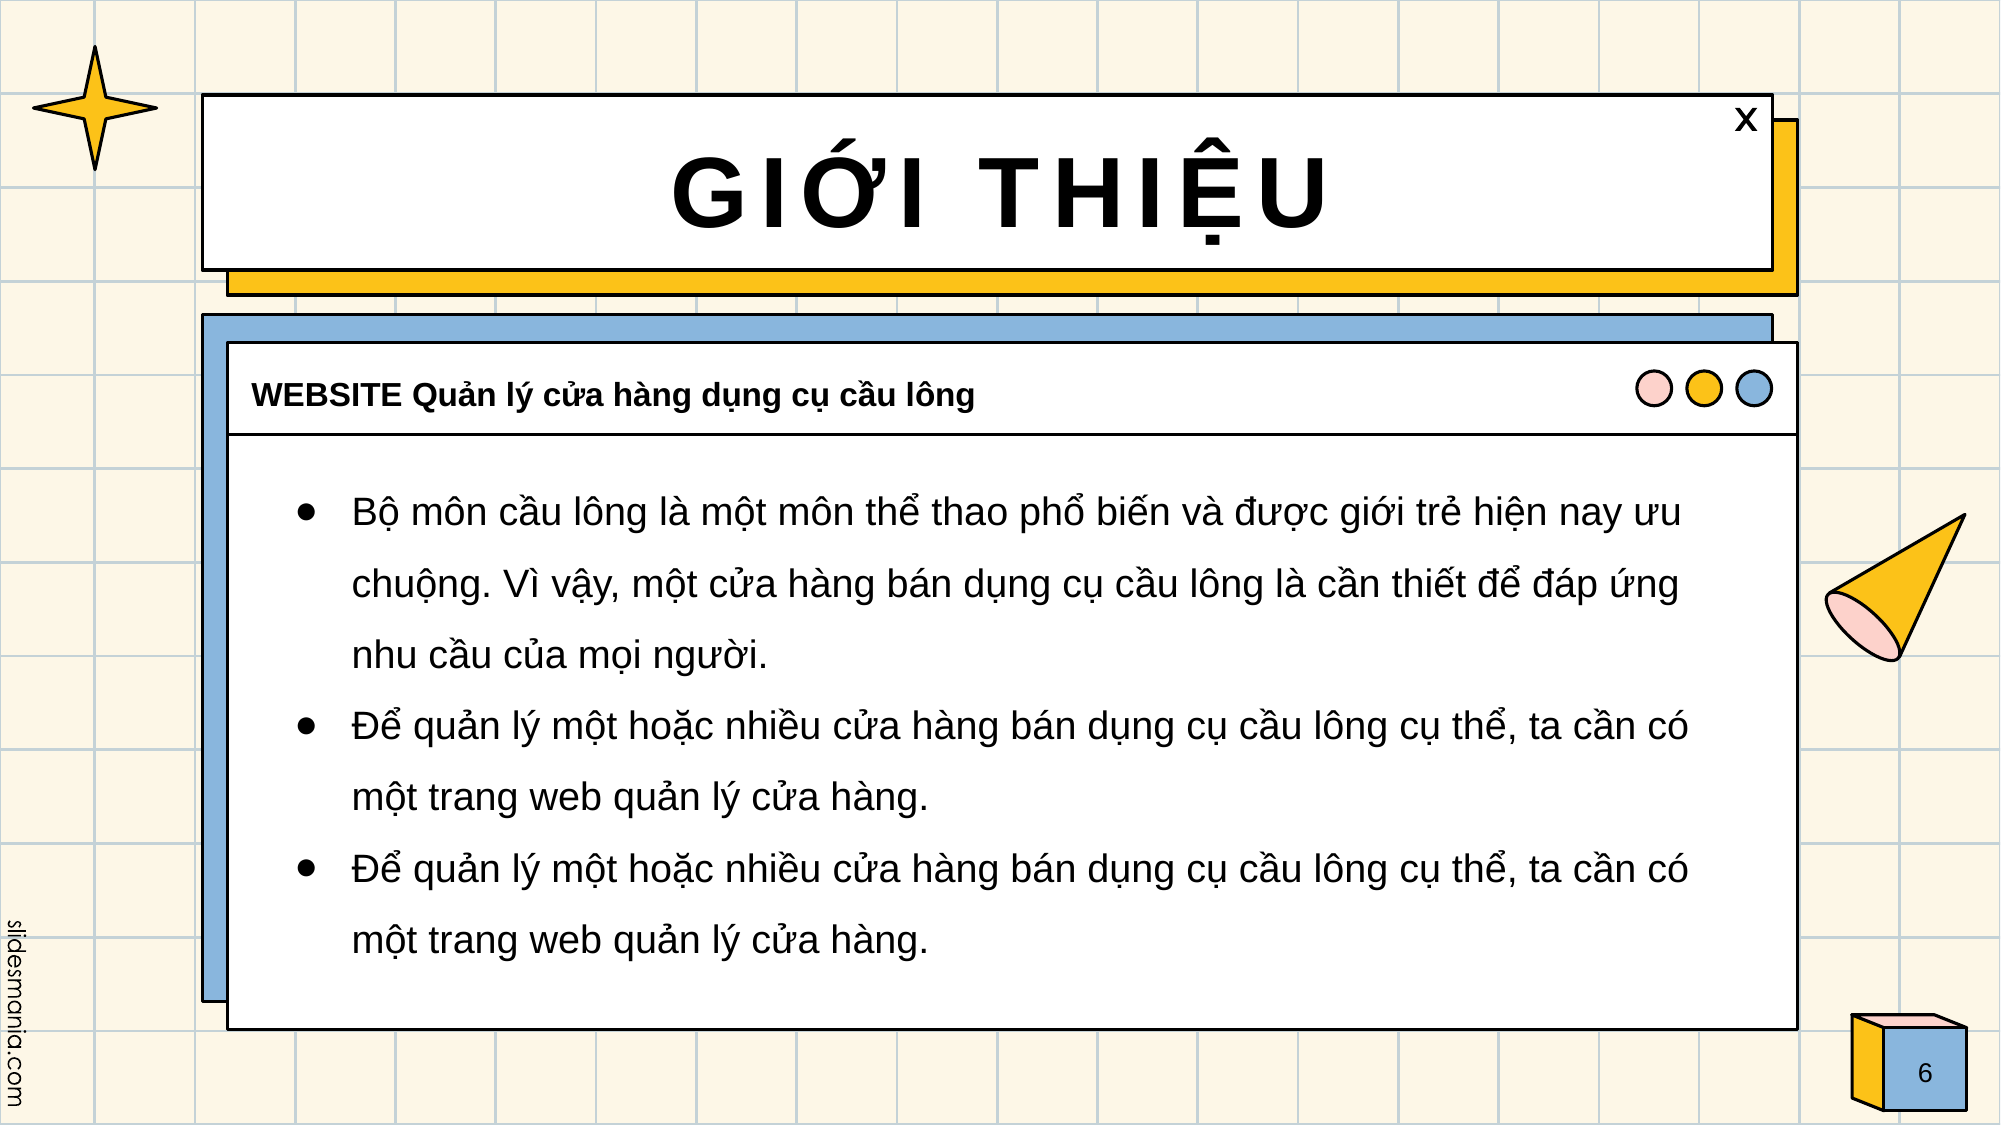

# GIỚI THIỆU
WEBSITE Quản lý cửa hàng dụng cụ cầu lông
Bộ môn cầu lông là một môn thể thao phổ biến và được giới trẻ hiện nay ưu chuộng. Vì vậy, một cửa hàng bán dụng cụ cầu lông là cần thiết để đáp ứng nhu cầu của mọi người.
Để quản lý một hoặc nhiều cửa hàng bán dụng cụ cầu lông cụ thể, ta cần có một trang web quản lý cửa hàng.
Để quản lý một hoặc nhiều cửa hàng bán dụng cụ cầu lông cụ thể, ta cần có một trang web quản lý cửa hàng.
6